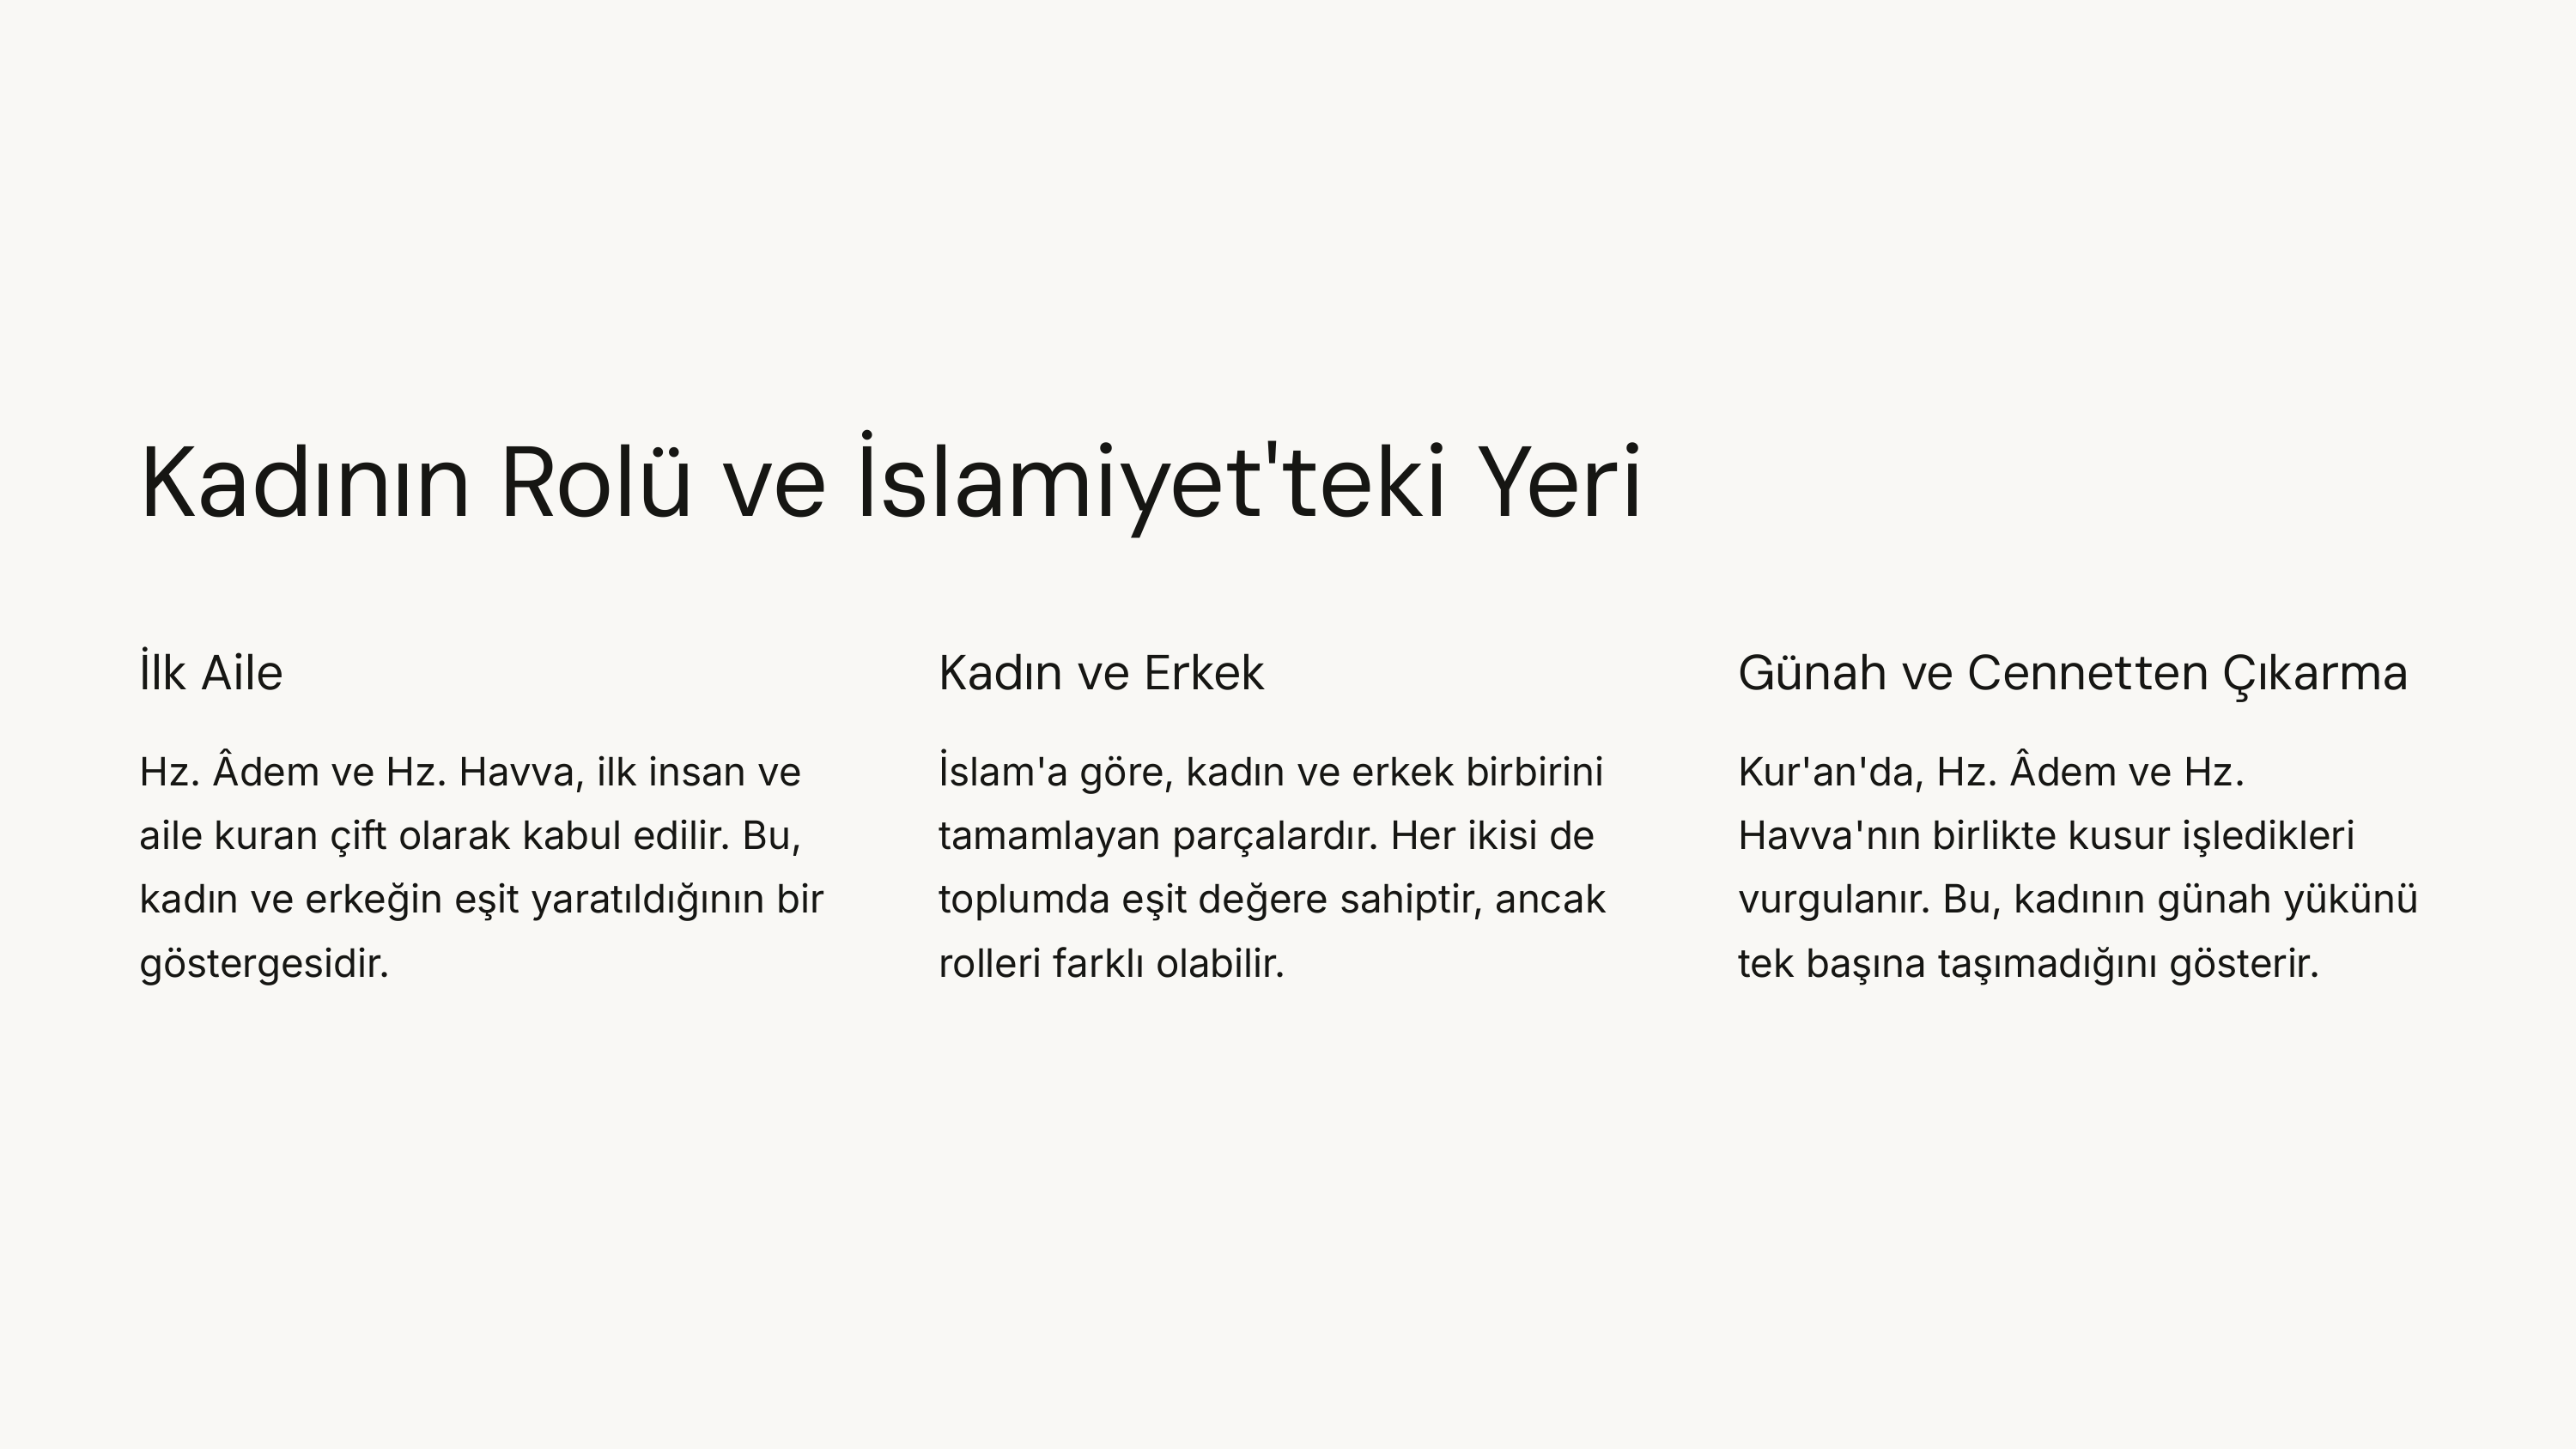

Kadının Rolü ve İslamiyet'teki Yeri
İlk Aile
Kadın ve Erkek
Günah ve Cennetten Çıkarma
Hz. Âdem ve Hz. Havva, ilk insan ve aile kuran çift olarak kabul edilir. Bu, kadın ve erkeğin eşit yaratıldığının bir göstergesidir.
İslam'a göre, kadın ve erkek birbirini tamamlayan parçalardır. Her ikisi de toplumda eşit değere sahiptir, ancak rolleri farklı olabilir.
Kur'an'da, Hz. Âdem ve Hz. Havva'nın birlikte kusur işledikleri vurgulanır. Bu, kadının günah yükünü tek başına taşımadığını gösterir.